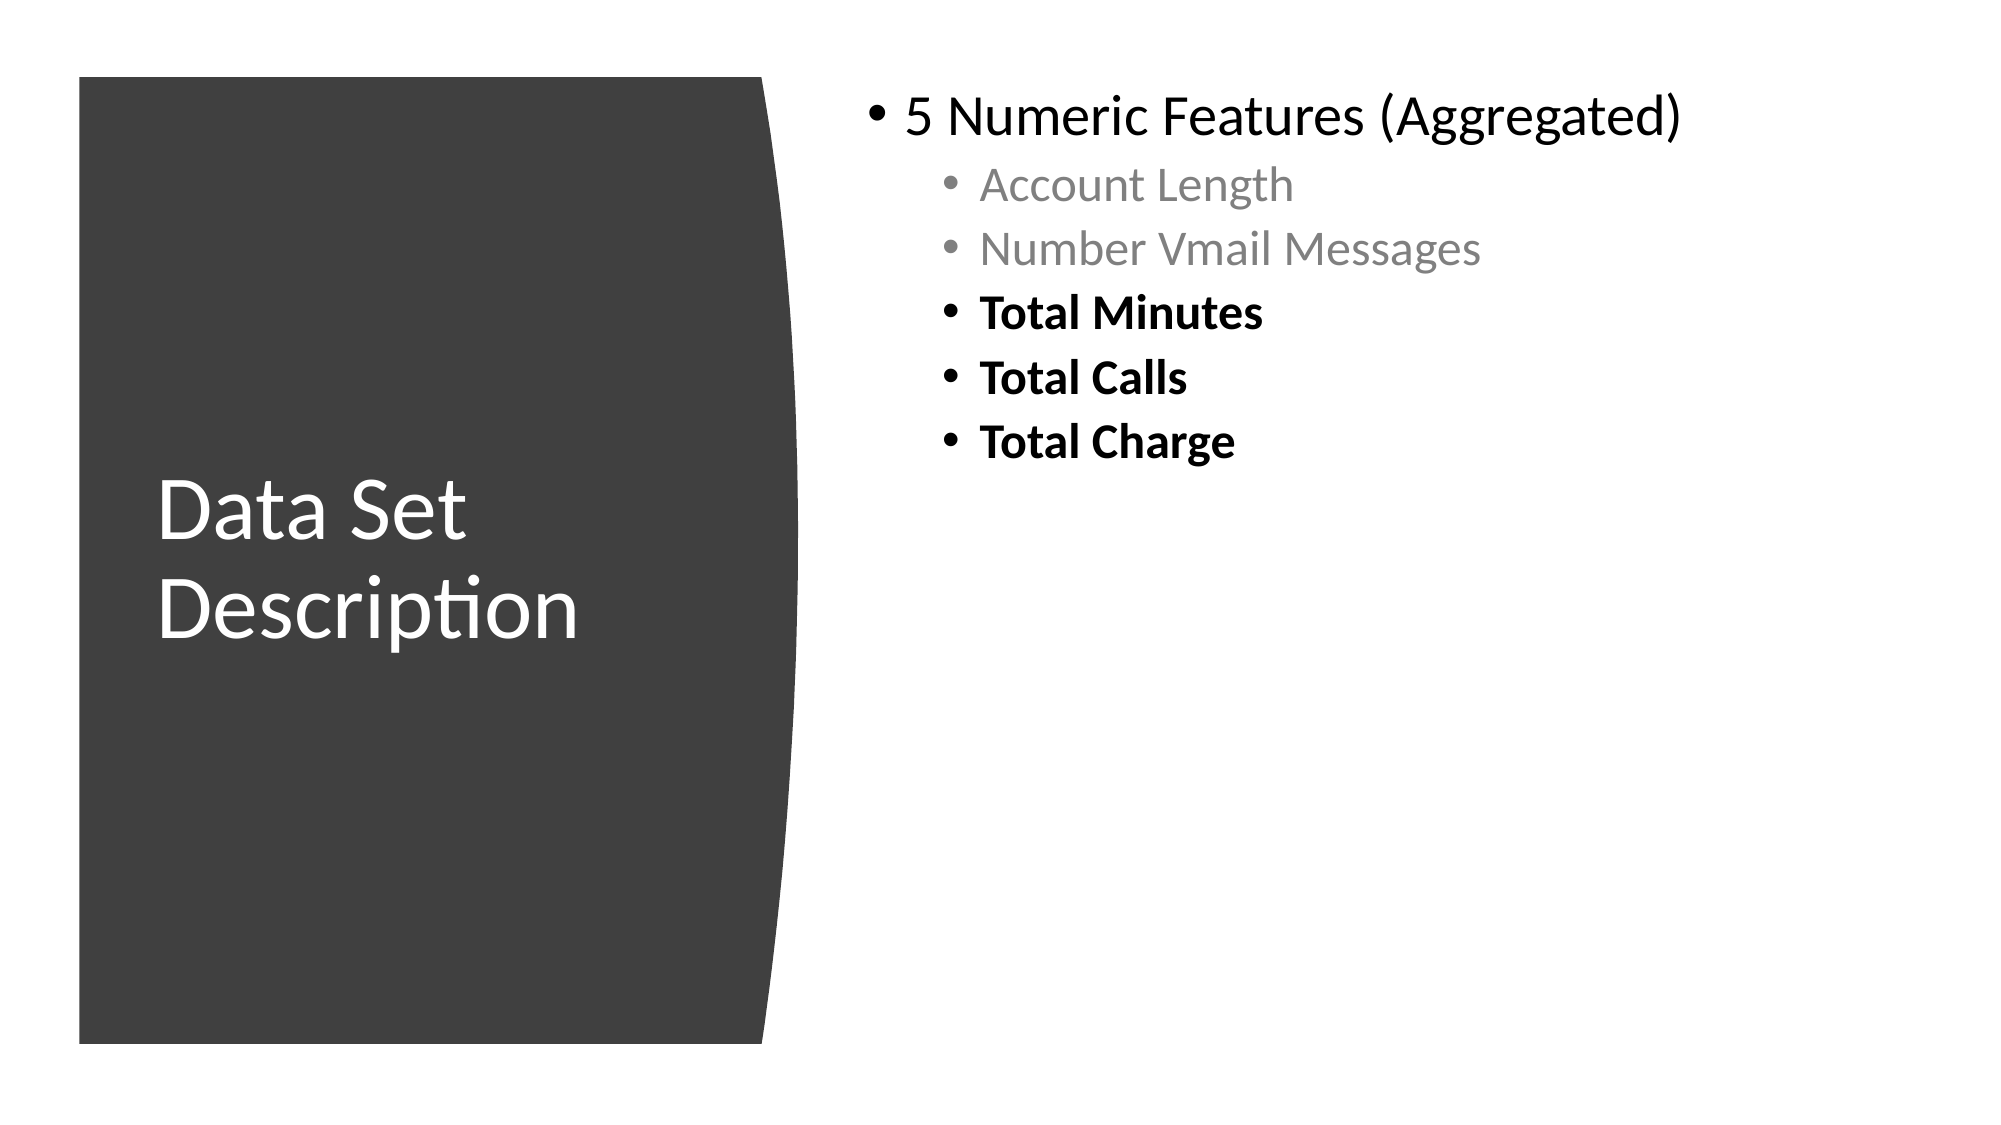

5 Numeric Features (Aggregated)
Account Length
Number Vmail Messages
Total Minutes
Total Calls
Total Charge

# Data Set Description